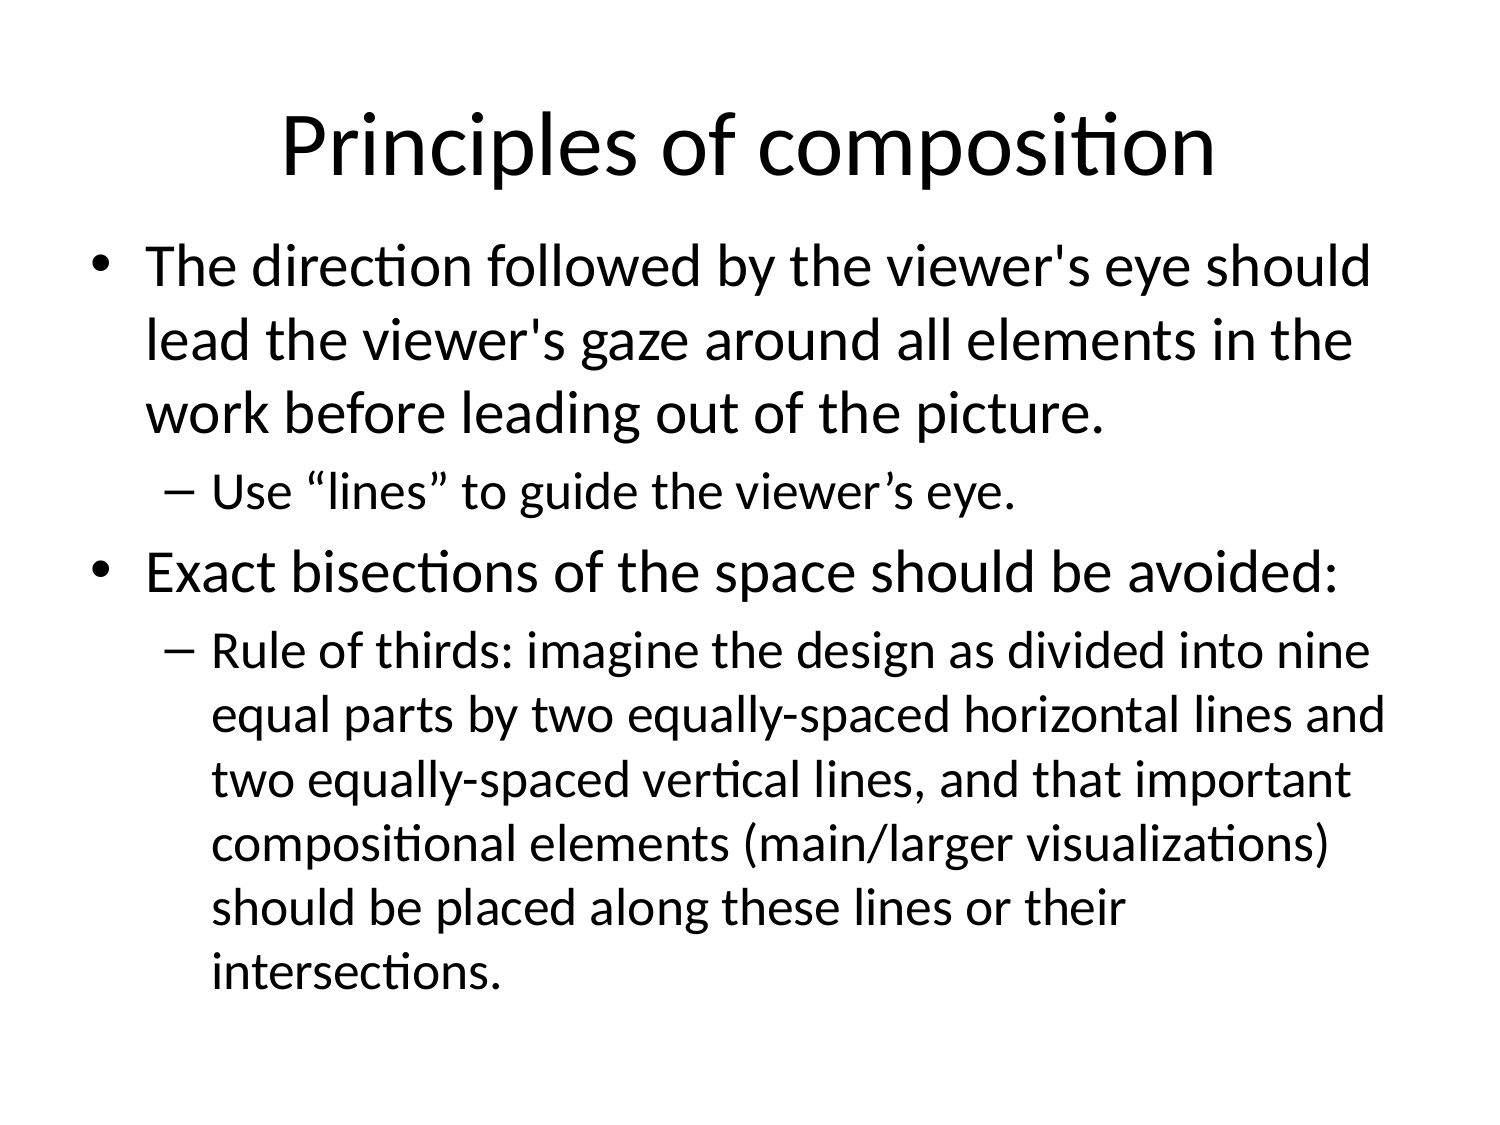

# Principles of composition
The direction followed by the viewer's eye should lead the viewer's gaze around all elements in the work before leading out of the picture.
Use “lines” to guide the viewer’s eye.
Exact bisections of the space should be avoided:
Rule of thirds: imagine the design as divided into nine equal parts by two equally-spaced horizontal lines and two equally-spaced vertical lines, and that important compositional elements (main/larger visualizations) should be placed along these lines or their intersections.